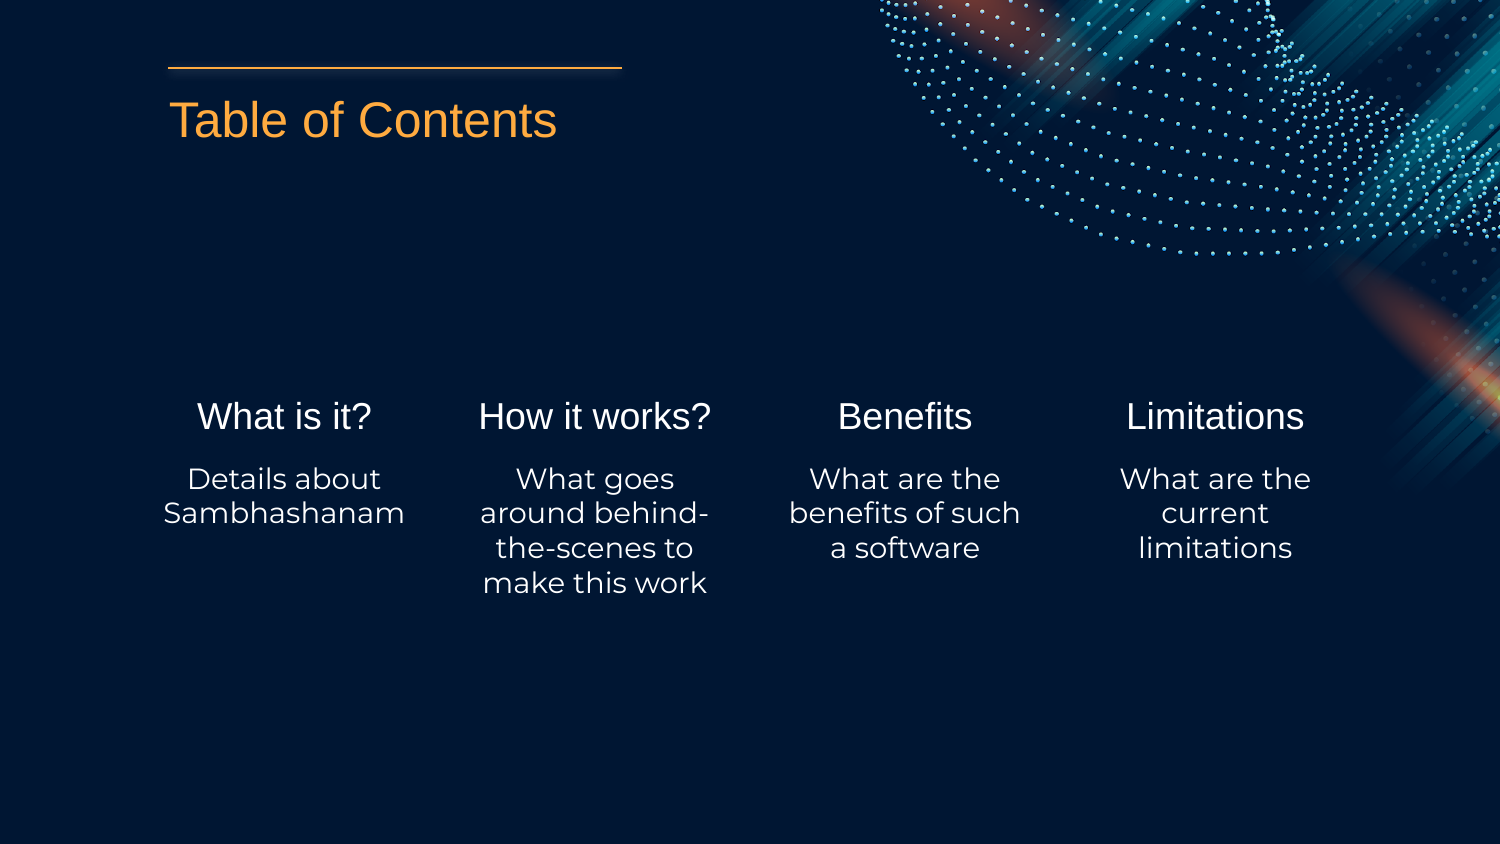

# Table of Contents
What is it?
How it works?
Benefits
Limitations
Details about Sambhashanam
What goes around behind-the-scenes to make this work
What are the benefits of such a software
What are the current limitations